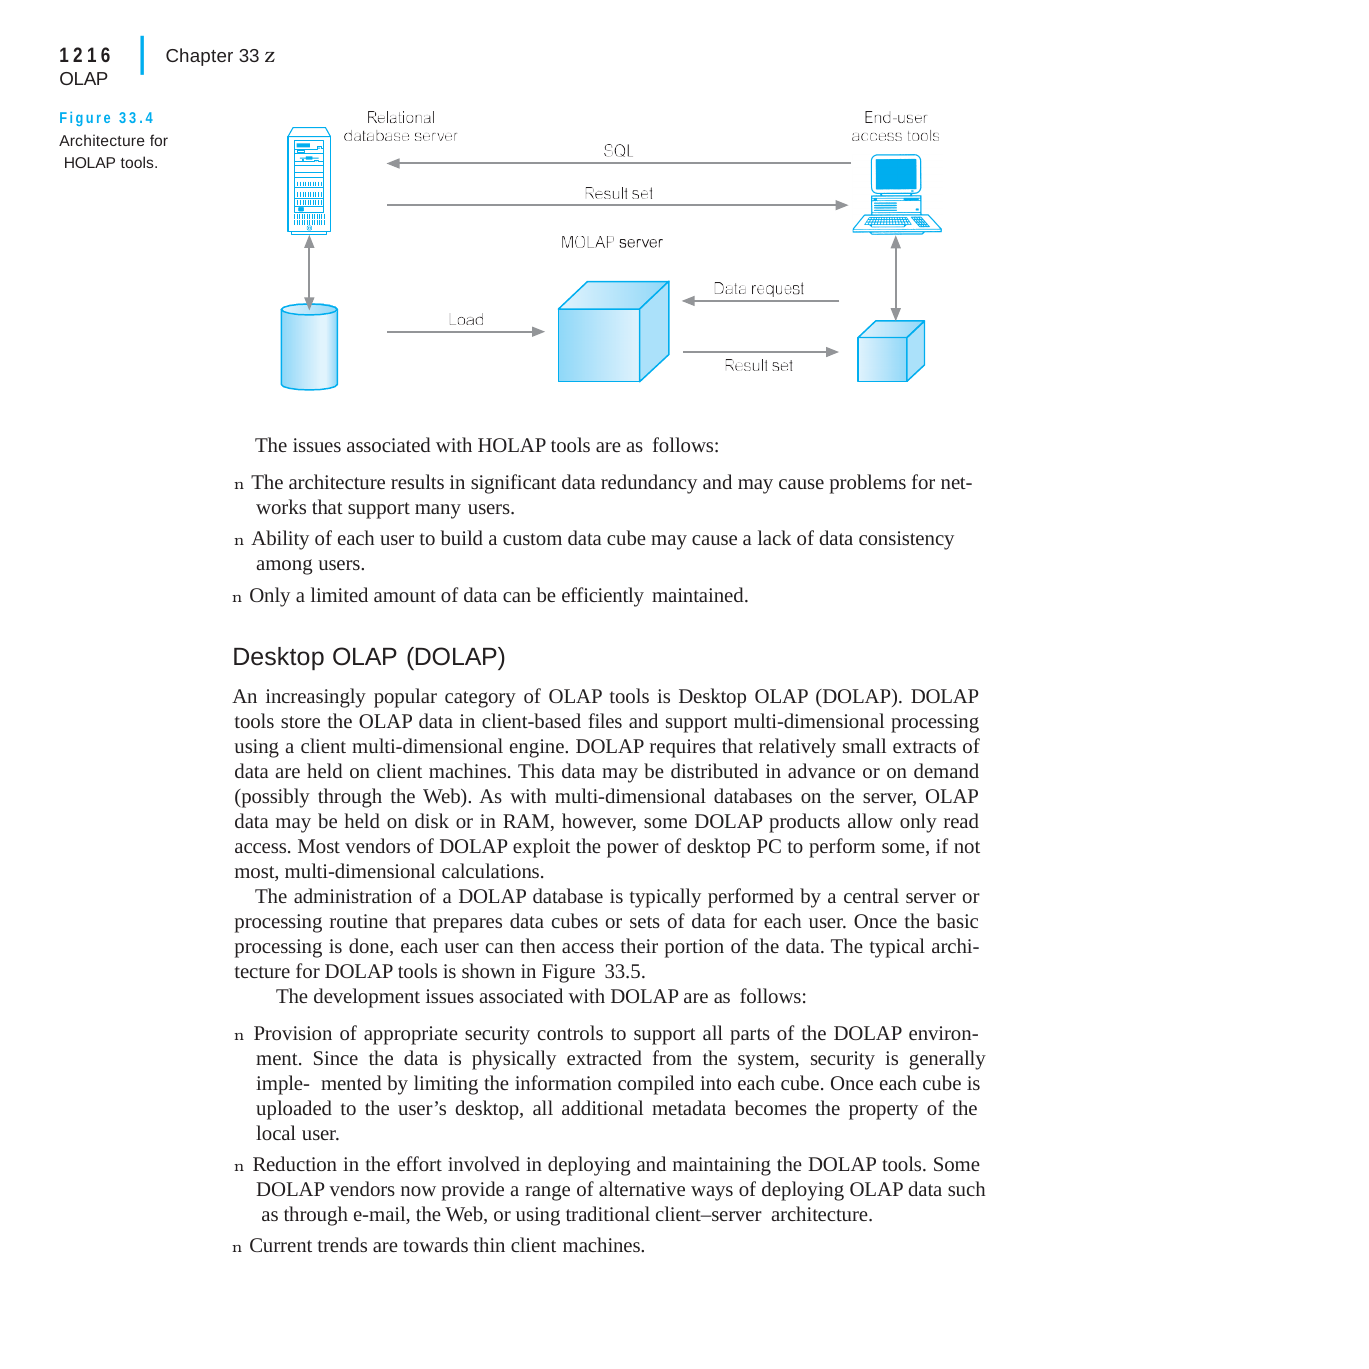

|
1216	Chapter 33 z OLAP
Figure 33.4  Architecture for  HOLAP tools.

The issues associated with HOLAP tools are as follows:
n The architecture results in significant data redundancy and may cause problems for net-  works that support many users.
n Ability of each user to build a custom data cube may cause a lack of data consistency  among users.
n Only a limited amount of data can be efficiently maintained.

Desktop OLAP (DOLAP)
An increasingly popular category of OLAP tools is Desktop OLAP (DOLAP). DOLAP  tools store the OLAP data in client-based files and support multi-dimensional processing  using a client multi-dimensional engine. DOLAP requires that relatively small extracts of  data are held on client machines. This data may be distributed in advance or on demand  (possibly through the Web). As with multi-dimensional databases on the server, OLAP  data may be held on disk or in RAM, however, some DOLAP products allow only read  access. Most vendors of DOLAP exploit the power of desktop PC to perform some, if not  most, multi-dimensional calculations.
The administration of a DOLAP database is typically performed by a central server or  processing routine that prepares data cubes or sets of data for each user. Once the basic  processing is done, each user can then access their portion of the data. The typical archi-  tecture for DOLAP tools is shown in Figure 33.5.
The development issues associated with DOLAP are as follows:
n Provision of appropriate security controls to support all parts of the DOLAP environ-  ment. Since the data is physically extracted from the system, security is generally imple-  mented by limiting the information compiled into each cube. Once each cube is  uploaded to the user’s desktop, all additional metadata becomes the property of the  local user.
n Reduction in the effort involved in deploying and maintaining the DOLAP tools. Some  DOLAP vendors now provide a range of alternative ways of deploying OLAP data such  as through e-mail, the Web, or using traditional client–server architecture.
n Current trends are towards thin client machines.